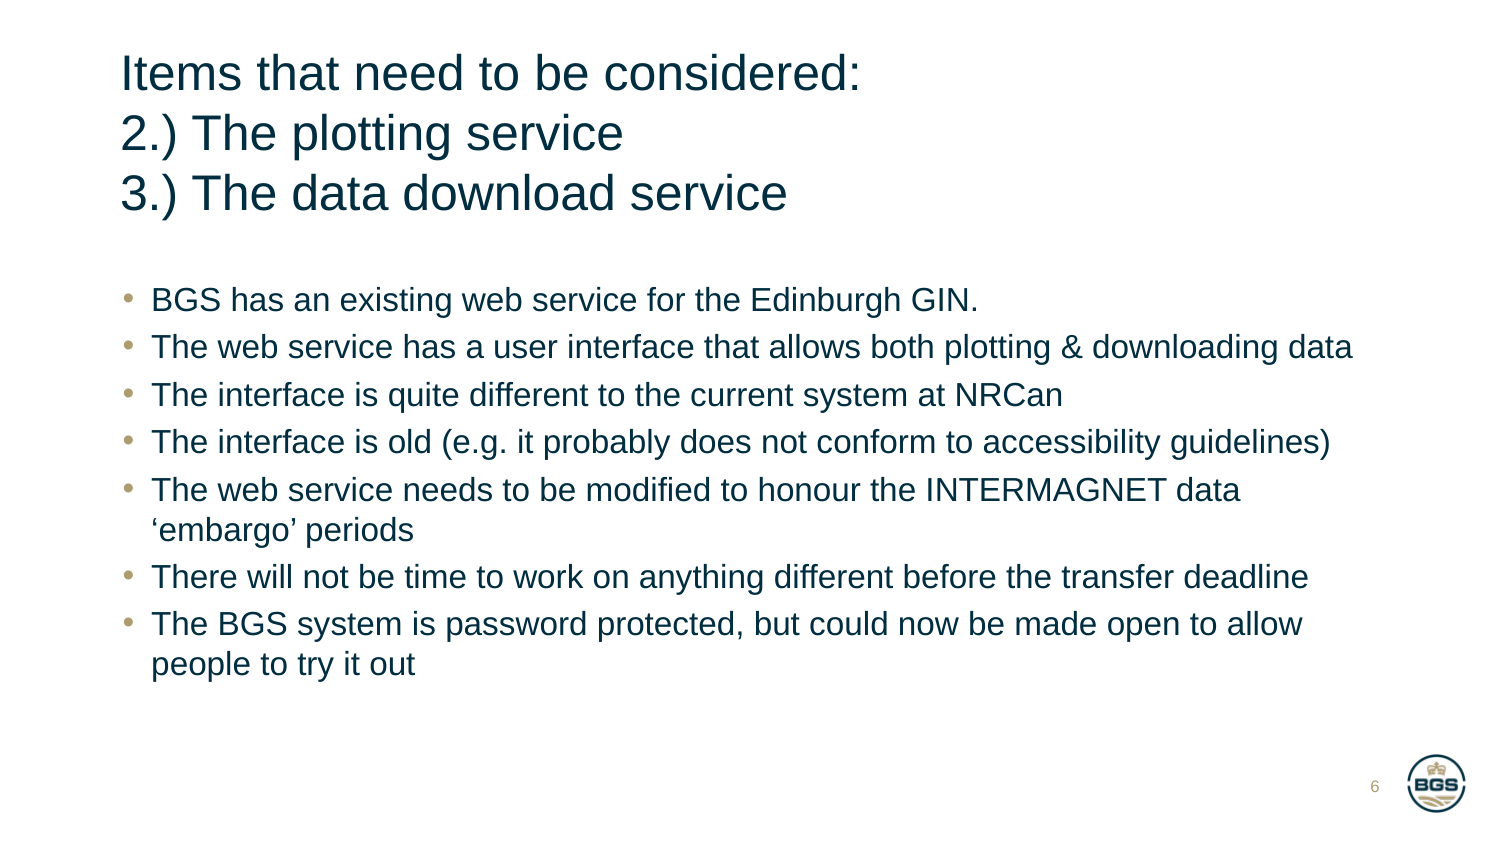

# Items that need to be considered: 2.) The plotting service 3.) The data download service
BGS has an existing web service for the Edinburgh GIN.
The web service has a user interface that allows both plotting & downloading data
The interface is quite different to the current system at NRCan
The interface is old (e.g. it probably does not conform to accessibility guidelines)
The web service needs to be modified to honour the INTERMAGNET data ‘embargo’ periods
There will not be time to work on anything different before the transfer deadline
The BGS system is password protected, but could now be made open to allow people to try it out
6